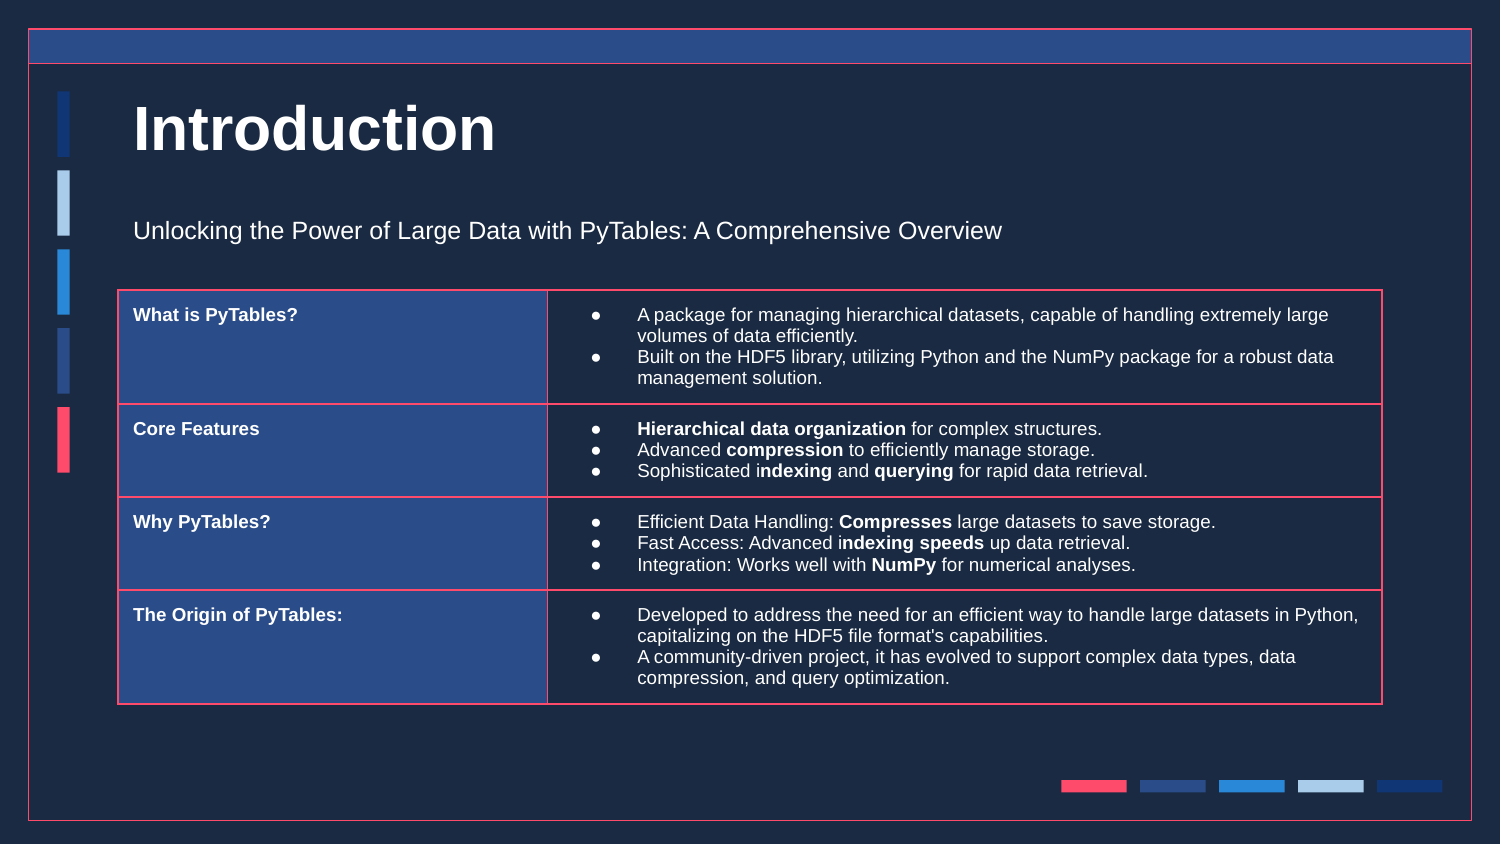

# Introduction
Unlocking the Power of Large Data with PyTables: A Comprehensive Overview
| What is PyTables? | A package for managing hierarchical datasets, capable of handling extremely large volumes of data efficiently. Built on the HDF5 library, utilizing Python and the NumPy package for a robust data management solution. |
| --- | --- |
| Core Features | Hierarchical data organization for complex structures. Advanced compression to efficiently manage storage. Sophisticated indexing and querying for rapid data retrieval. |
| Why PyTables? | Efficient Data Handling: Compresses large datasets to save storage. Fast Access: Advanced indexing speeds up data retrieval. Integration: Works well with NumPy for numerical analyses. |
| The Origin of PyTables: | Developed to address the need for an efficient way to handle large datasets in Python, capitalizing on the HDF5 file format's capabilities. A community-driven project, it has evolved to support complex data types, data compression, and query optimization. |